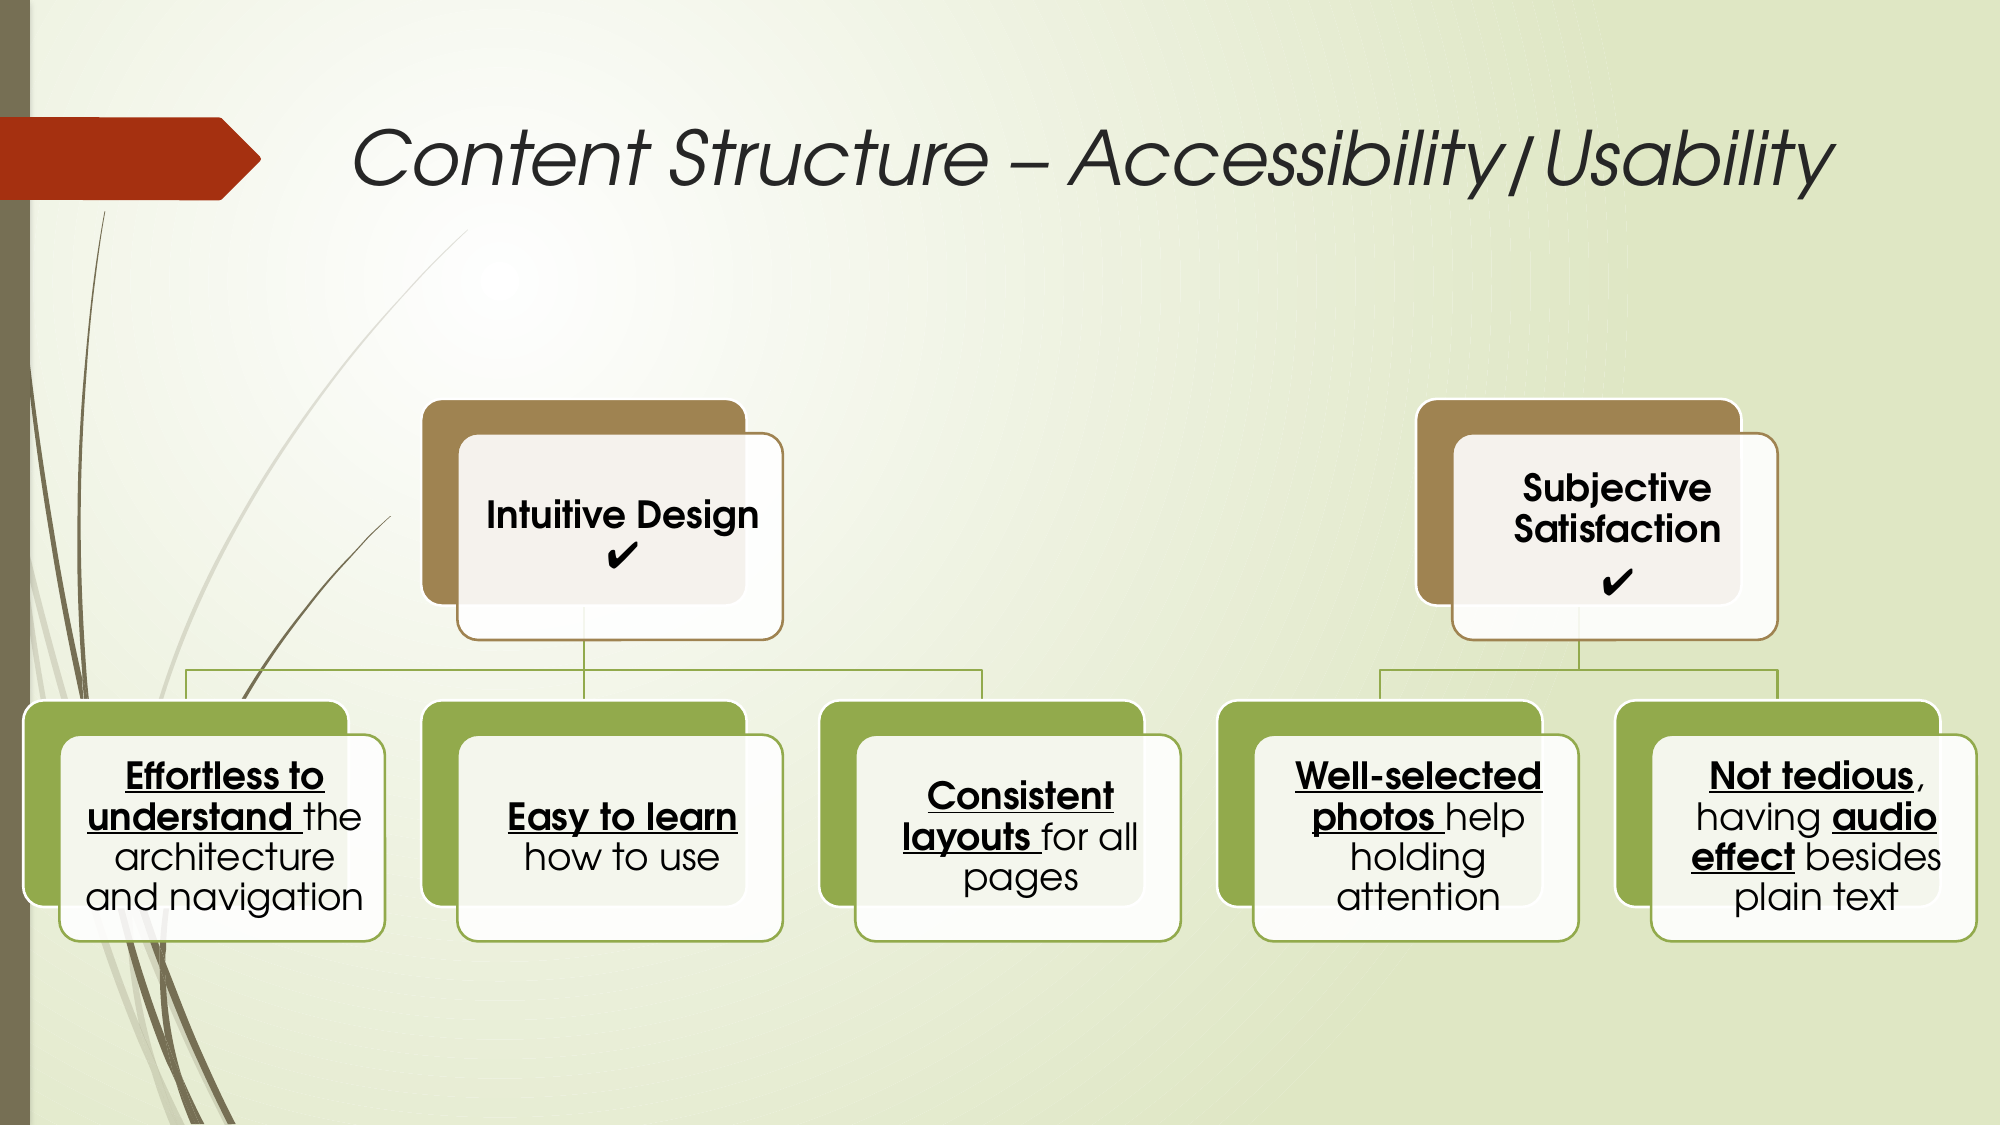

# Content Structure – Accessibility/Usability
Intuitive Design ✔️
Effortless to understand the architecture and navigation
Easy to learn how to use
Consistent layouts for all pages
Subjective Satisfaction
✔️
Well-selected photos help holding attention
Not tedious, having audio effect besides plain text